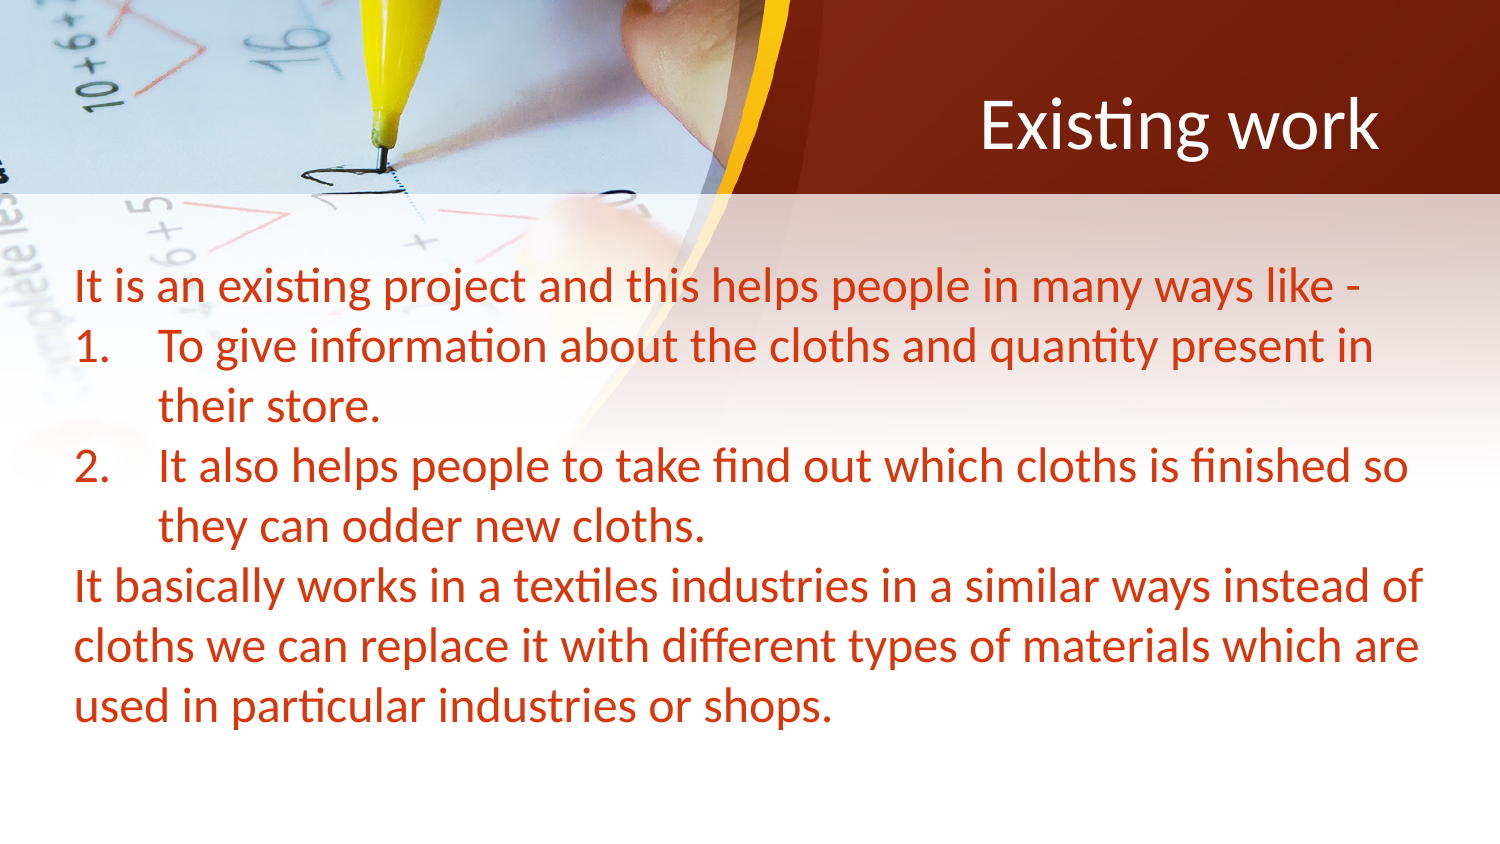

# Existing work
It is an existing project and this helps people in many ways like -
To give information about the cloths and quantity present in their store.
It also helps people to take find out which cloths is finished so they can odder new cloths.
It basically works in a textiles industries in a similar ways instead of cloths we can replace it with different types of materials which are used in particular industries or shops.